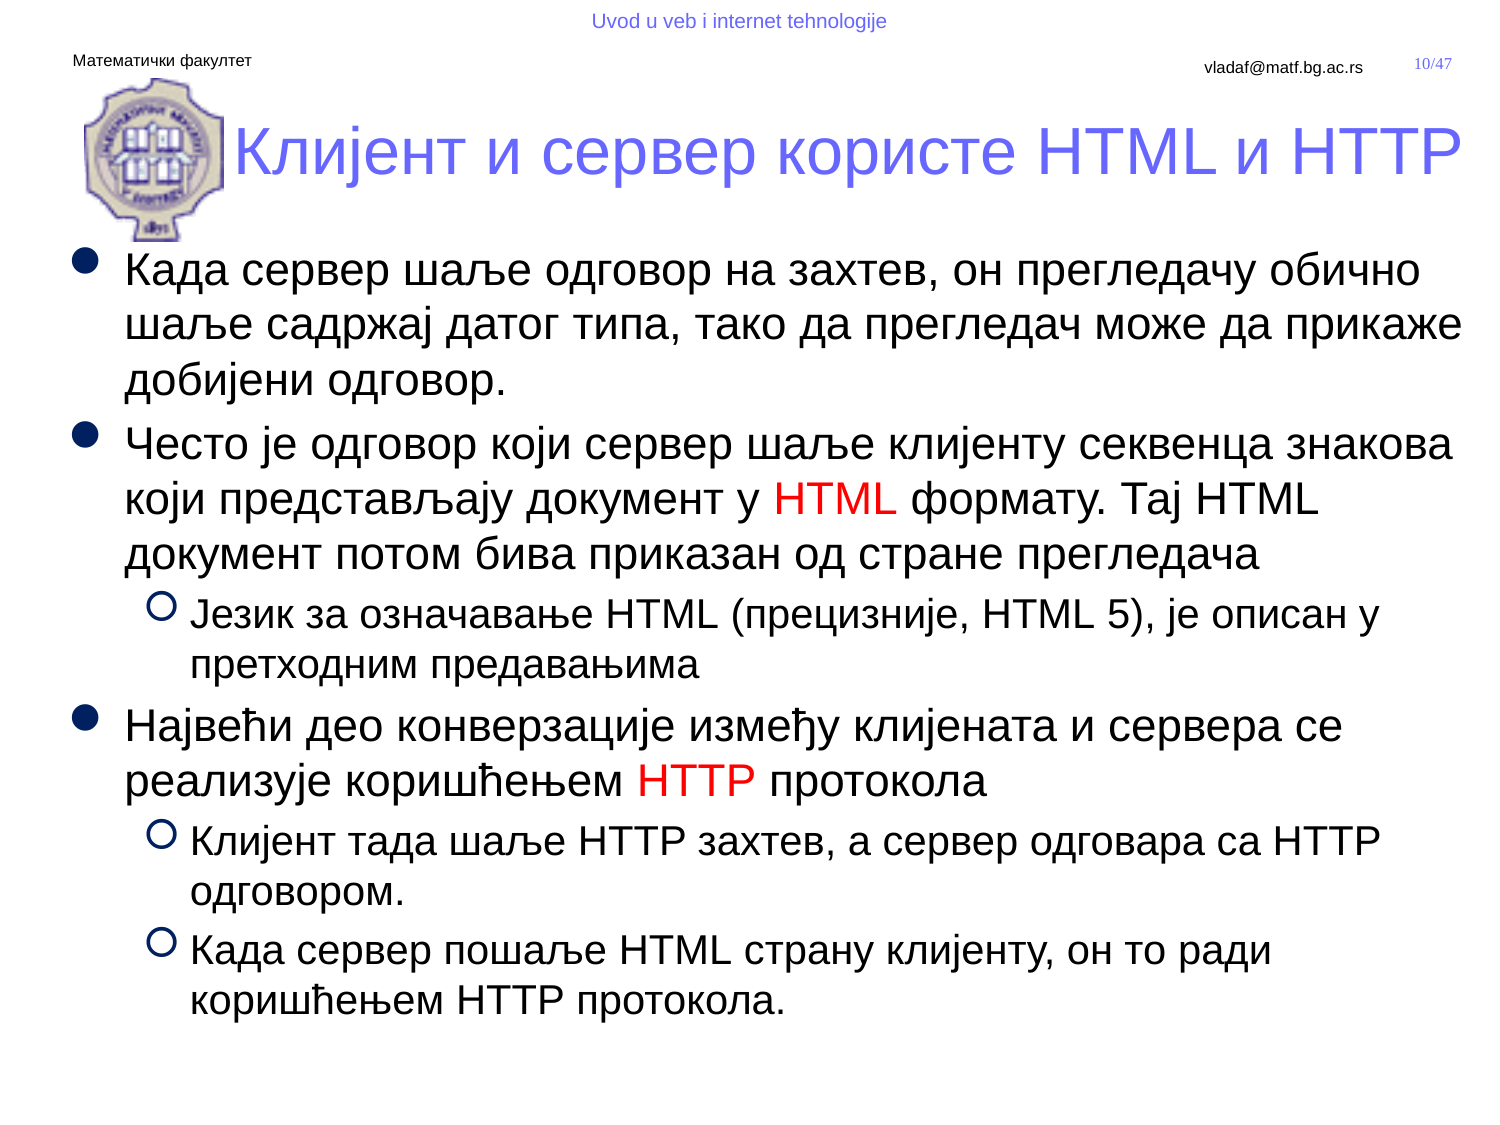

# Клијент и сервер користе HTML и HTTP
Када сервер шаље одговор на захтев, он прегледачу обично шаље садржај датог типа, тако да прегледач може да прикаже добијени одговор.
Често је одговор који сервер шаље клијенту секвенца знакова који представљају документ у HTML формату. Тај HTML документ потом бива приказан од стране прегледача
Језик за означавање HTML (прецизније, HTML 5), је описан у претходним предавањима
Највећи део конверзације између клијената и сервера се реализује коришћењем HTTP протокола
Клијент тада шаље HTTP захтев, а сервер одговара са HTTP одговором.
Када сервер пошаље HTML страну клијенту, он то ради коришћењем HTTP протокола.